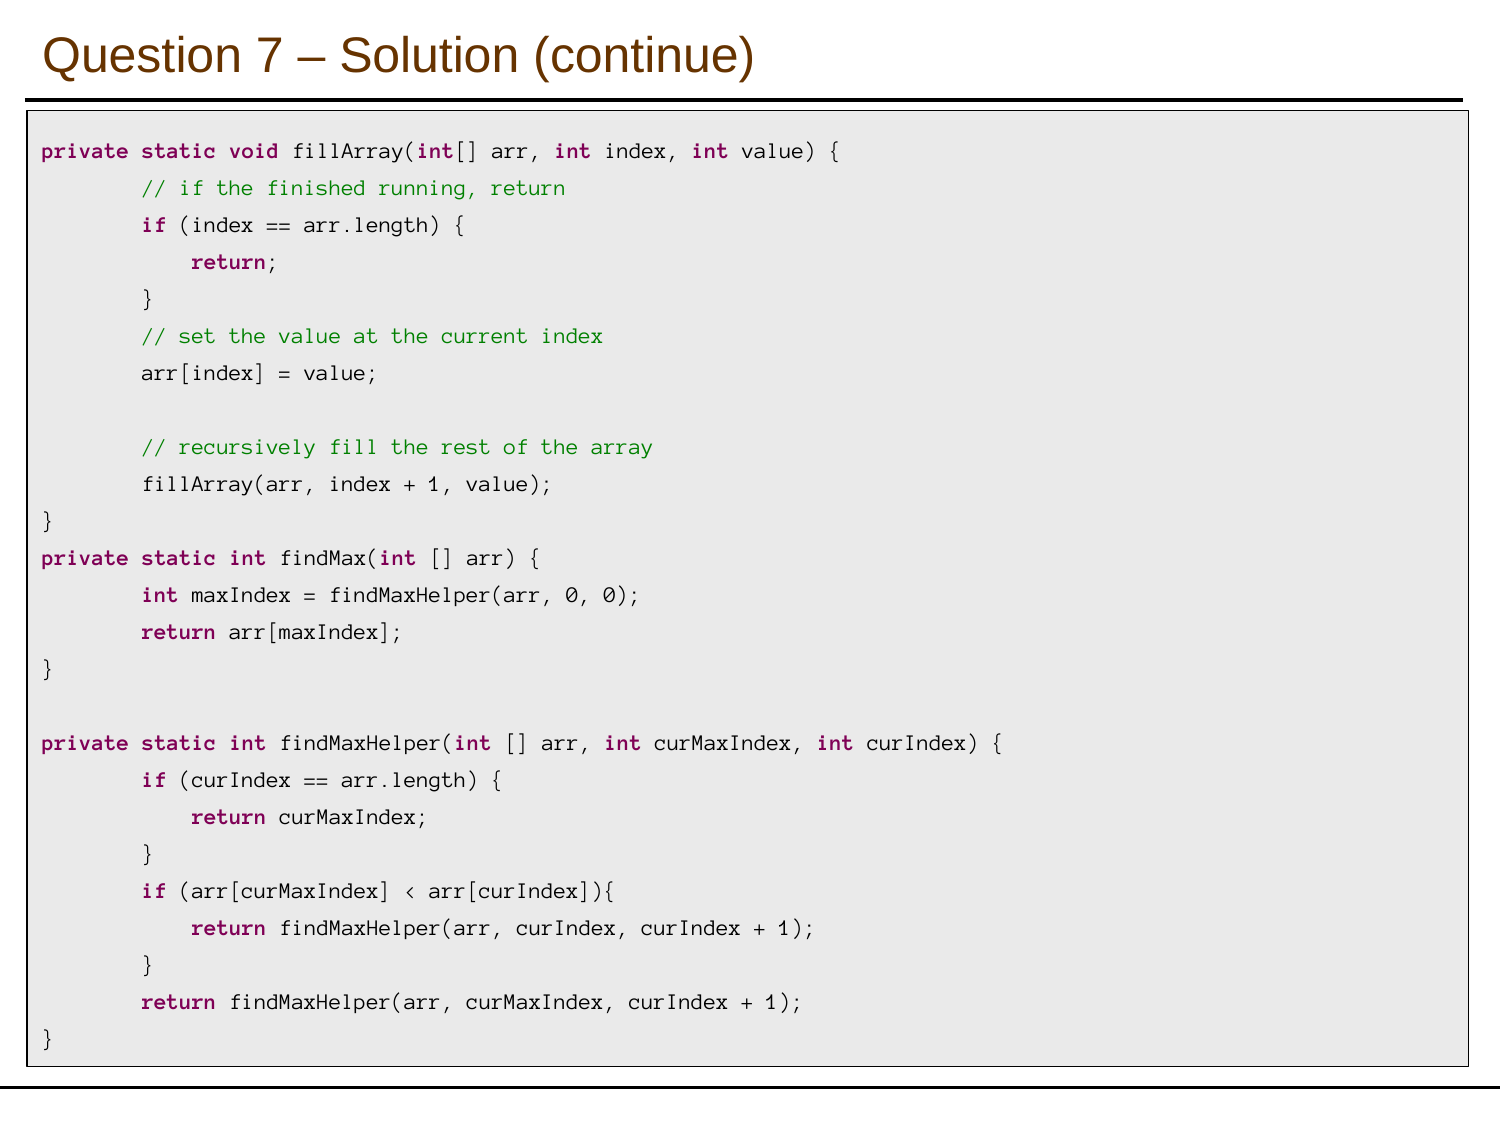

Question 7 – Solution (continue)
private static void fillArray(int[] arr, int index, int value) {
        // if the finished running, return
        if (index == arr.length) {
            return;
        }
        // set the value at the current index
        arr[index] = value;

        // recursively fill the rest of the array
        fillArray(arr, index + 1, value);
}
private static int findMax(int [] arr) {
        int maxIndex = findMaxHelper(arr, 0, 0);
        return arr[maxIndex];
}

private static int findMaxHelper(int [] arr, int curMaxIndex, int curIndex) {
        if (curIndex == arr.length) {
            return curMaxIndex;
        }
        if (arr[curMaxIndex] < arr[curIndex]){
            return findMaxHelper(arr, curIndex, curIndex + 1);
        }
        return findMaxHelper(arr, curMaxIndex, curIndex + 1);
}